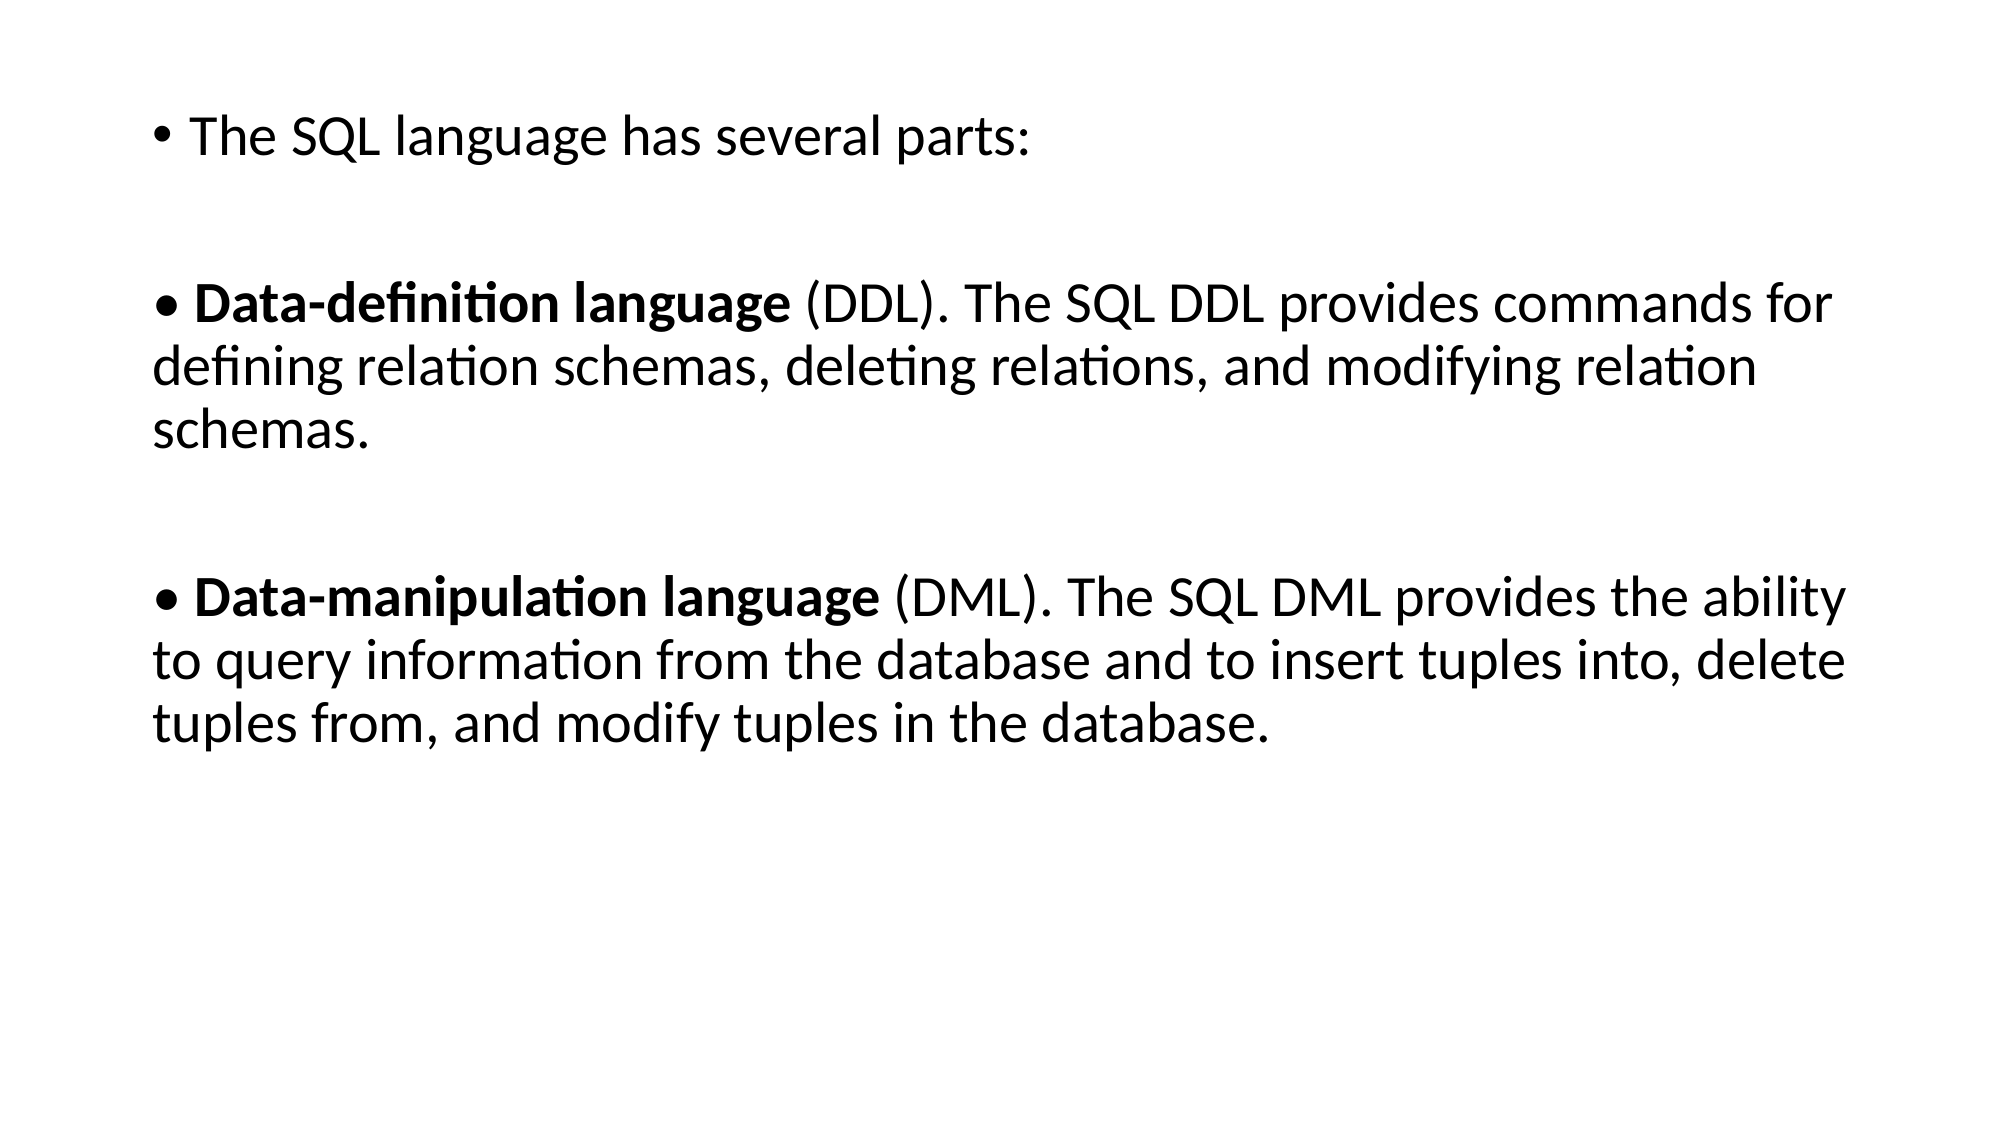

The SQL language has several parts:

• Data-definition language (DDL). The SQL DDL provides commands for defining relation schemas, deleting relations, and modifying relation schemas.

• Data-manipulation language (DML). The SQL DML provides the ability to query information from the database and to insert tuples into, delete tuples from, and modify tuples in the database.